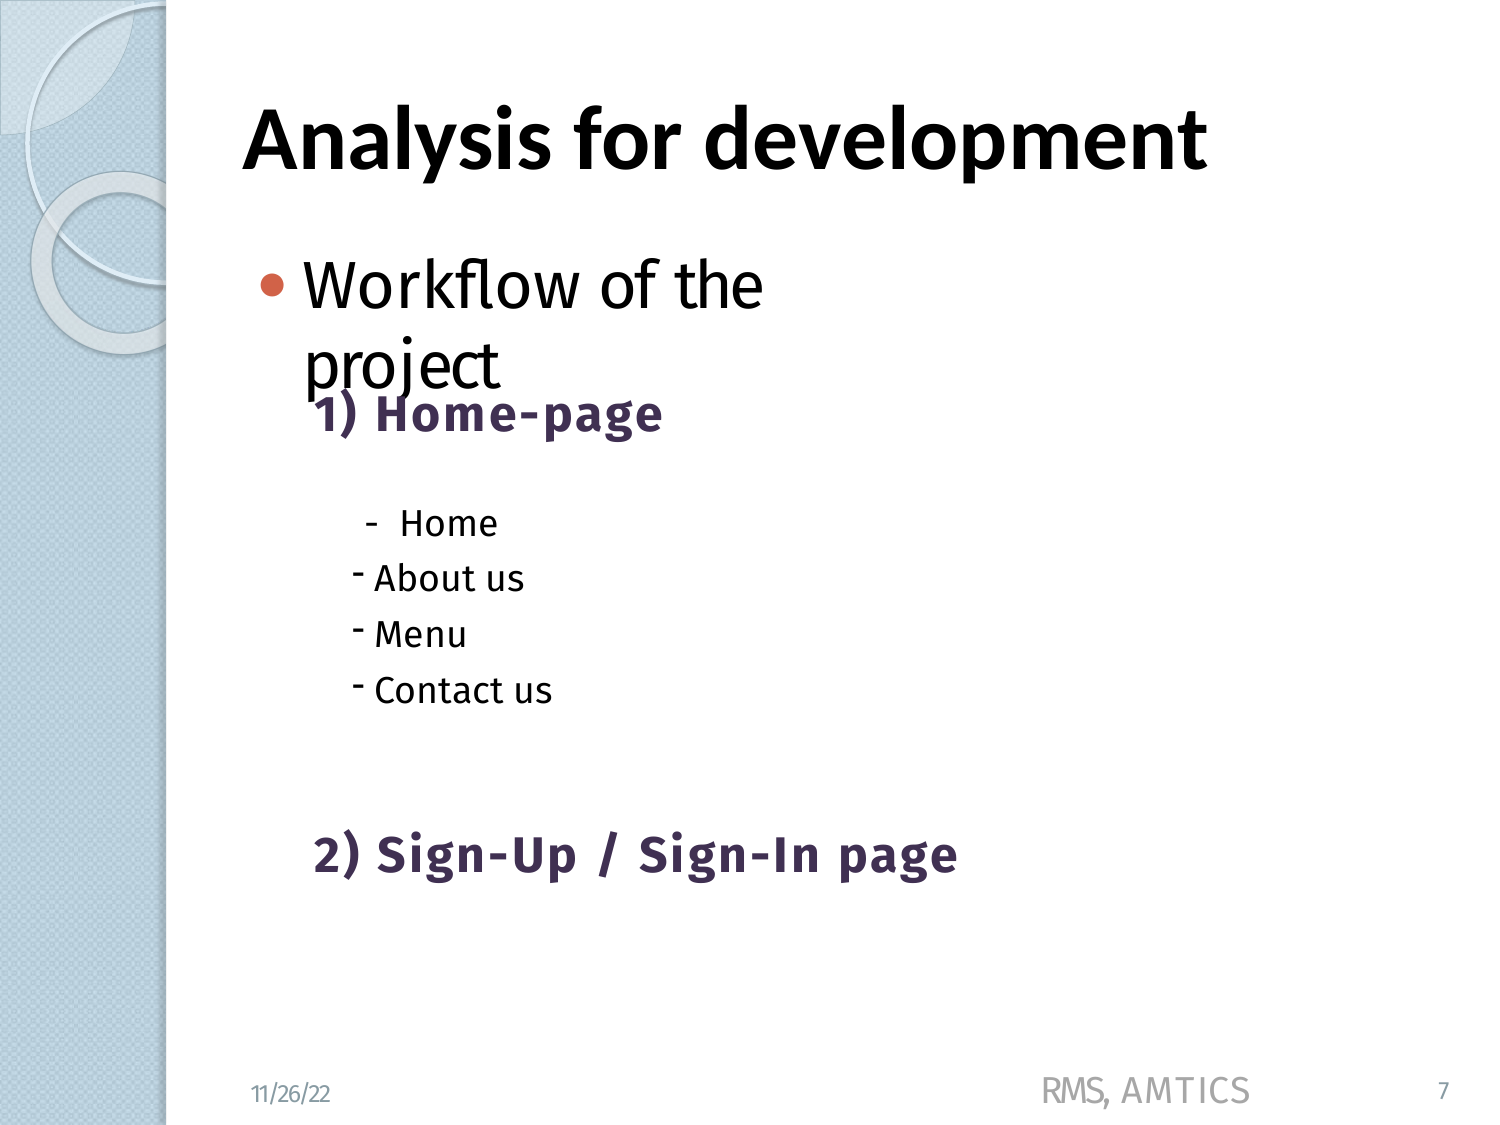

# Analysis for development
Workflow of the project
1) Home-page

 -  Home
 About us
 Menu
 Contact us

2) Sign-Up / Sign-In page

RMS, AMTICS
7
11/26/22